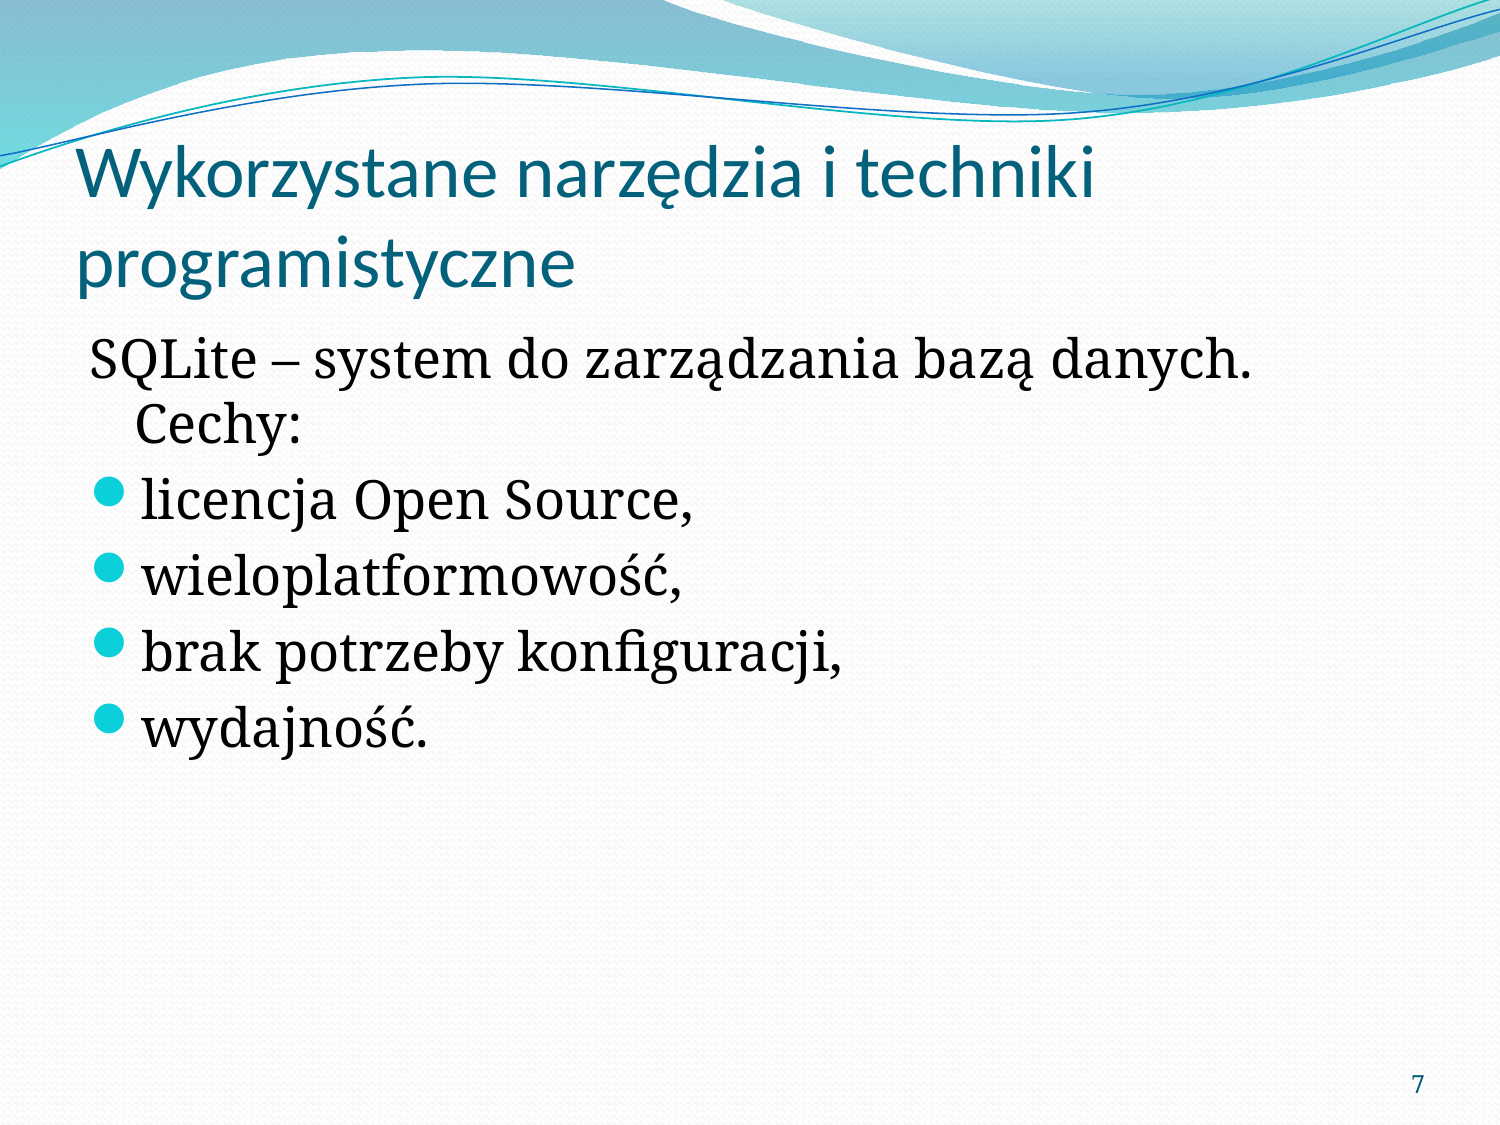

# Wykorzystane narzędzia i techniki programistyczne
SQLite – system do zarządzania bazą danych. Cechy:
licencja Open Source,
wieloplatformowość,
brak potrzeby konfiguracji,
wydajność.
7